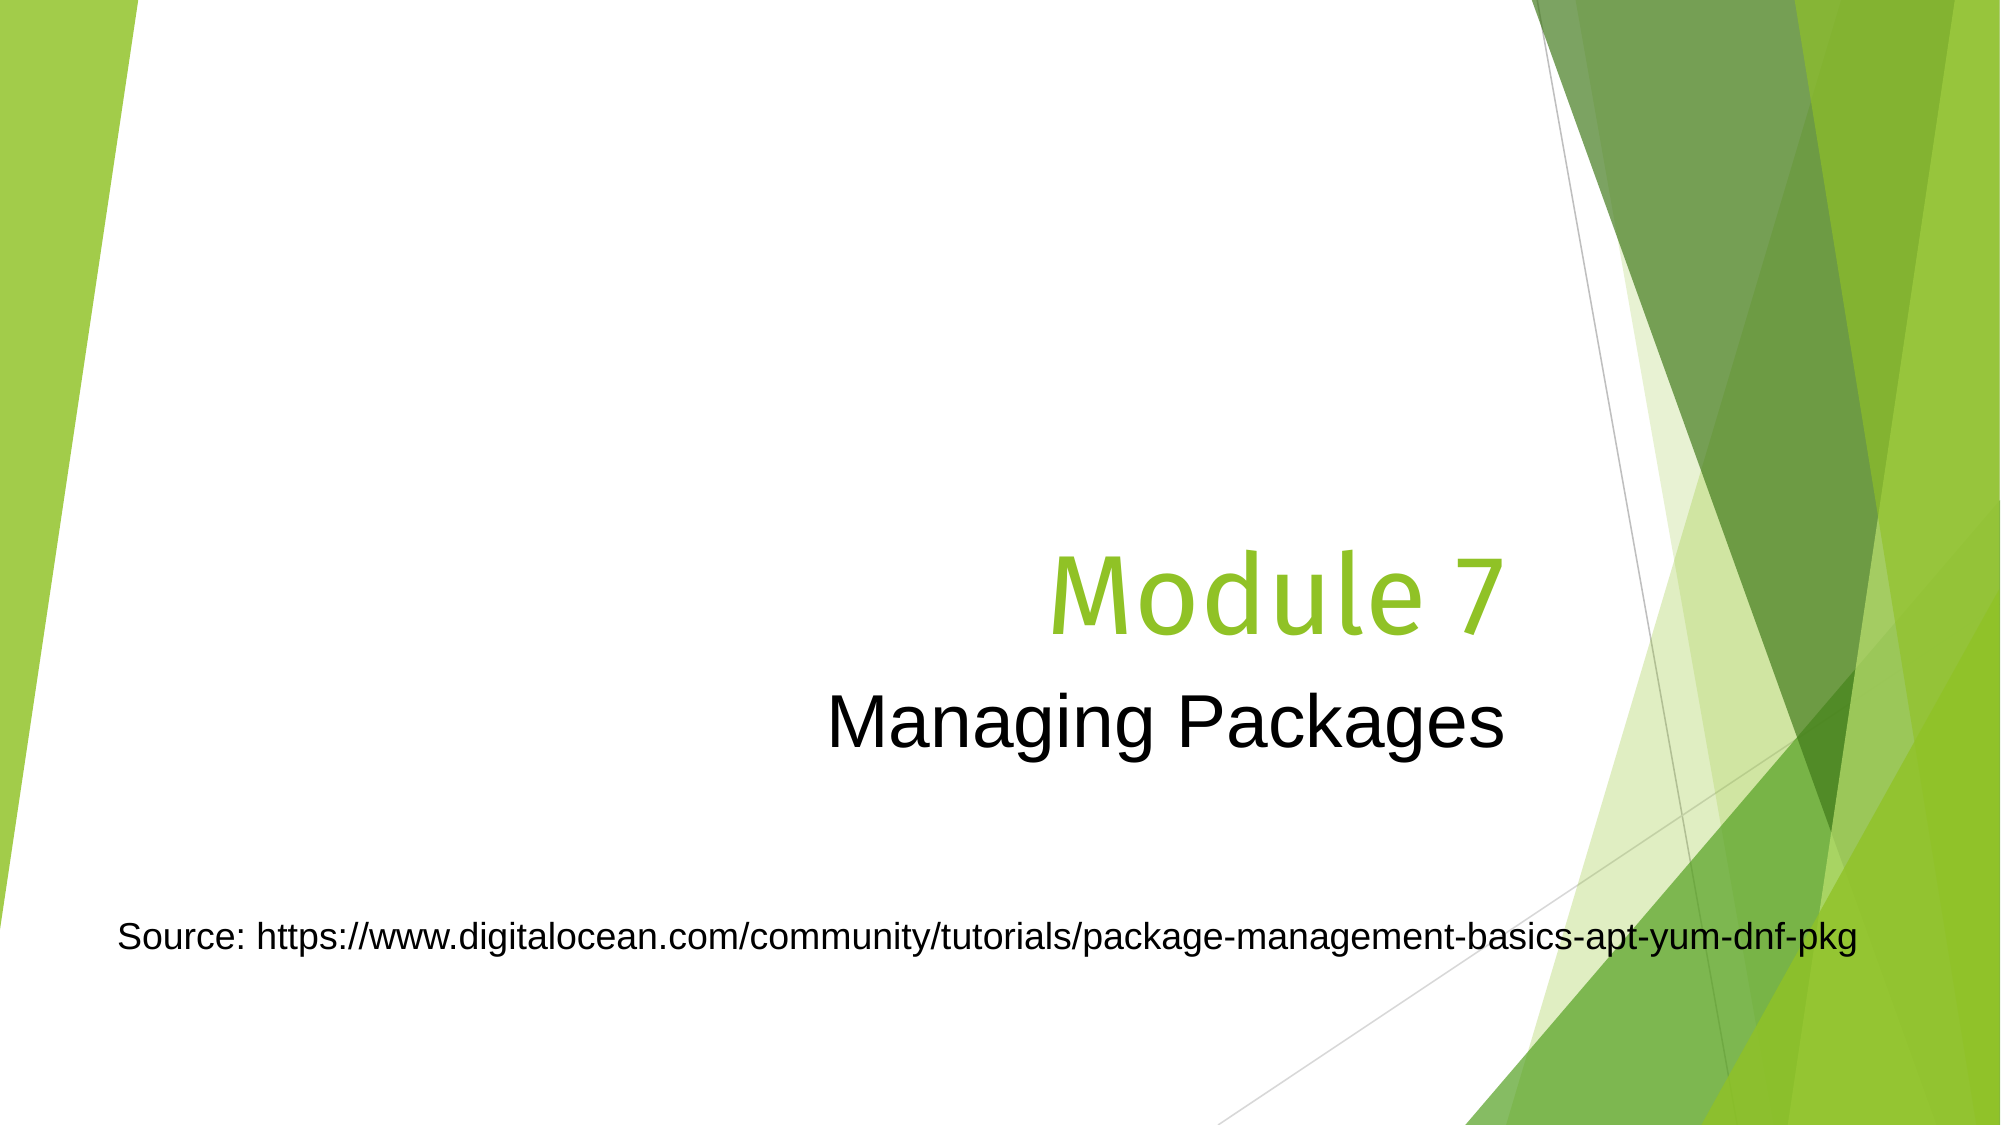

# Module 7
Managing Packages

Source: https://www.digitalocean.com/community/tutorials/package-management-basics-apt-yum-dnf-pkg